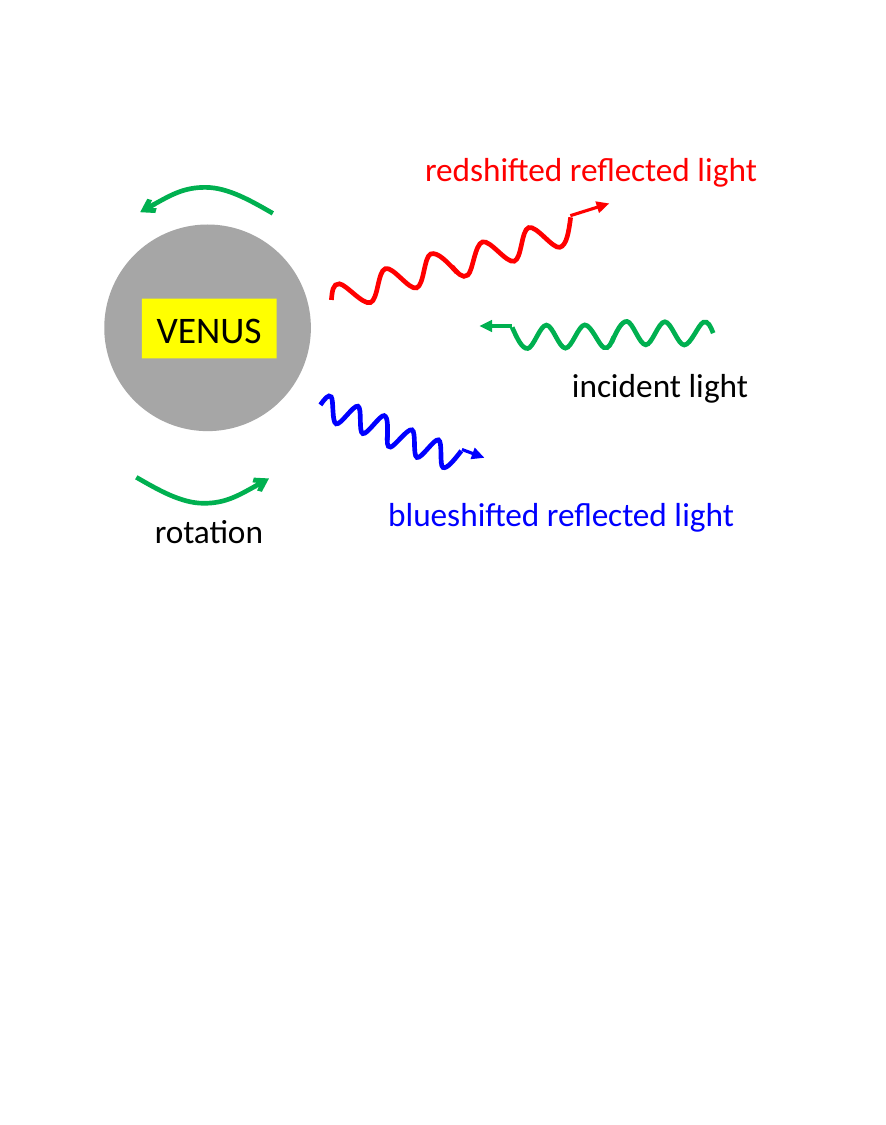

redshifted reflected light

VENUS

incident light

blueshifted reflected light
rotation